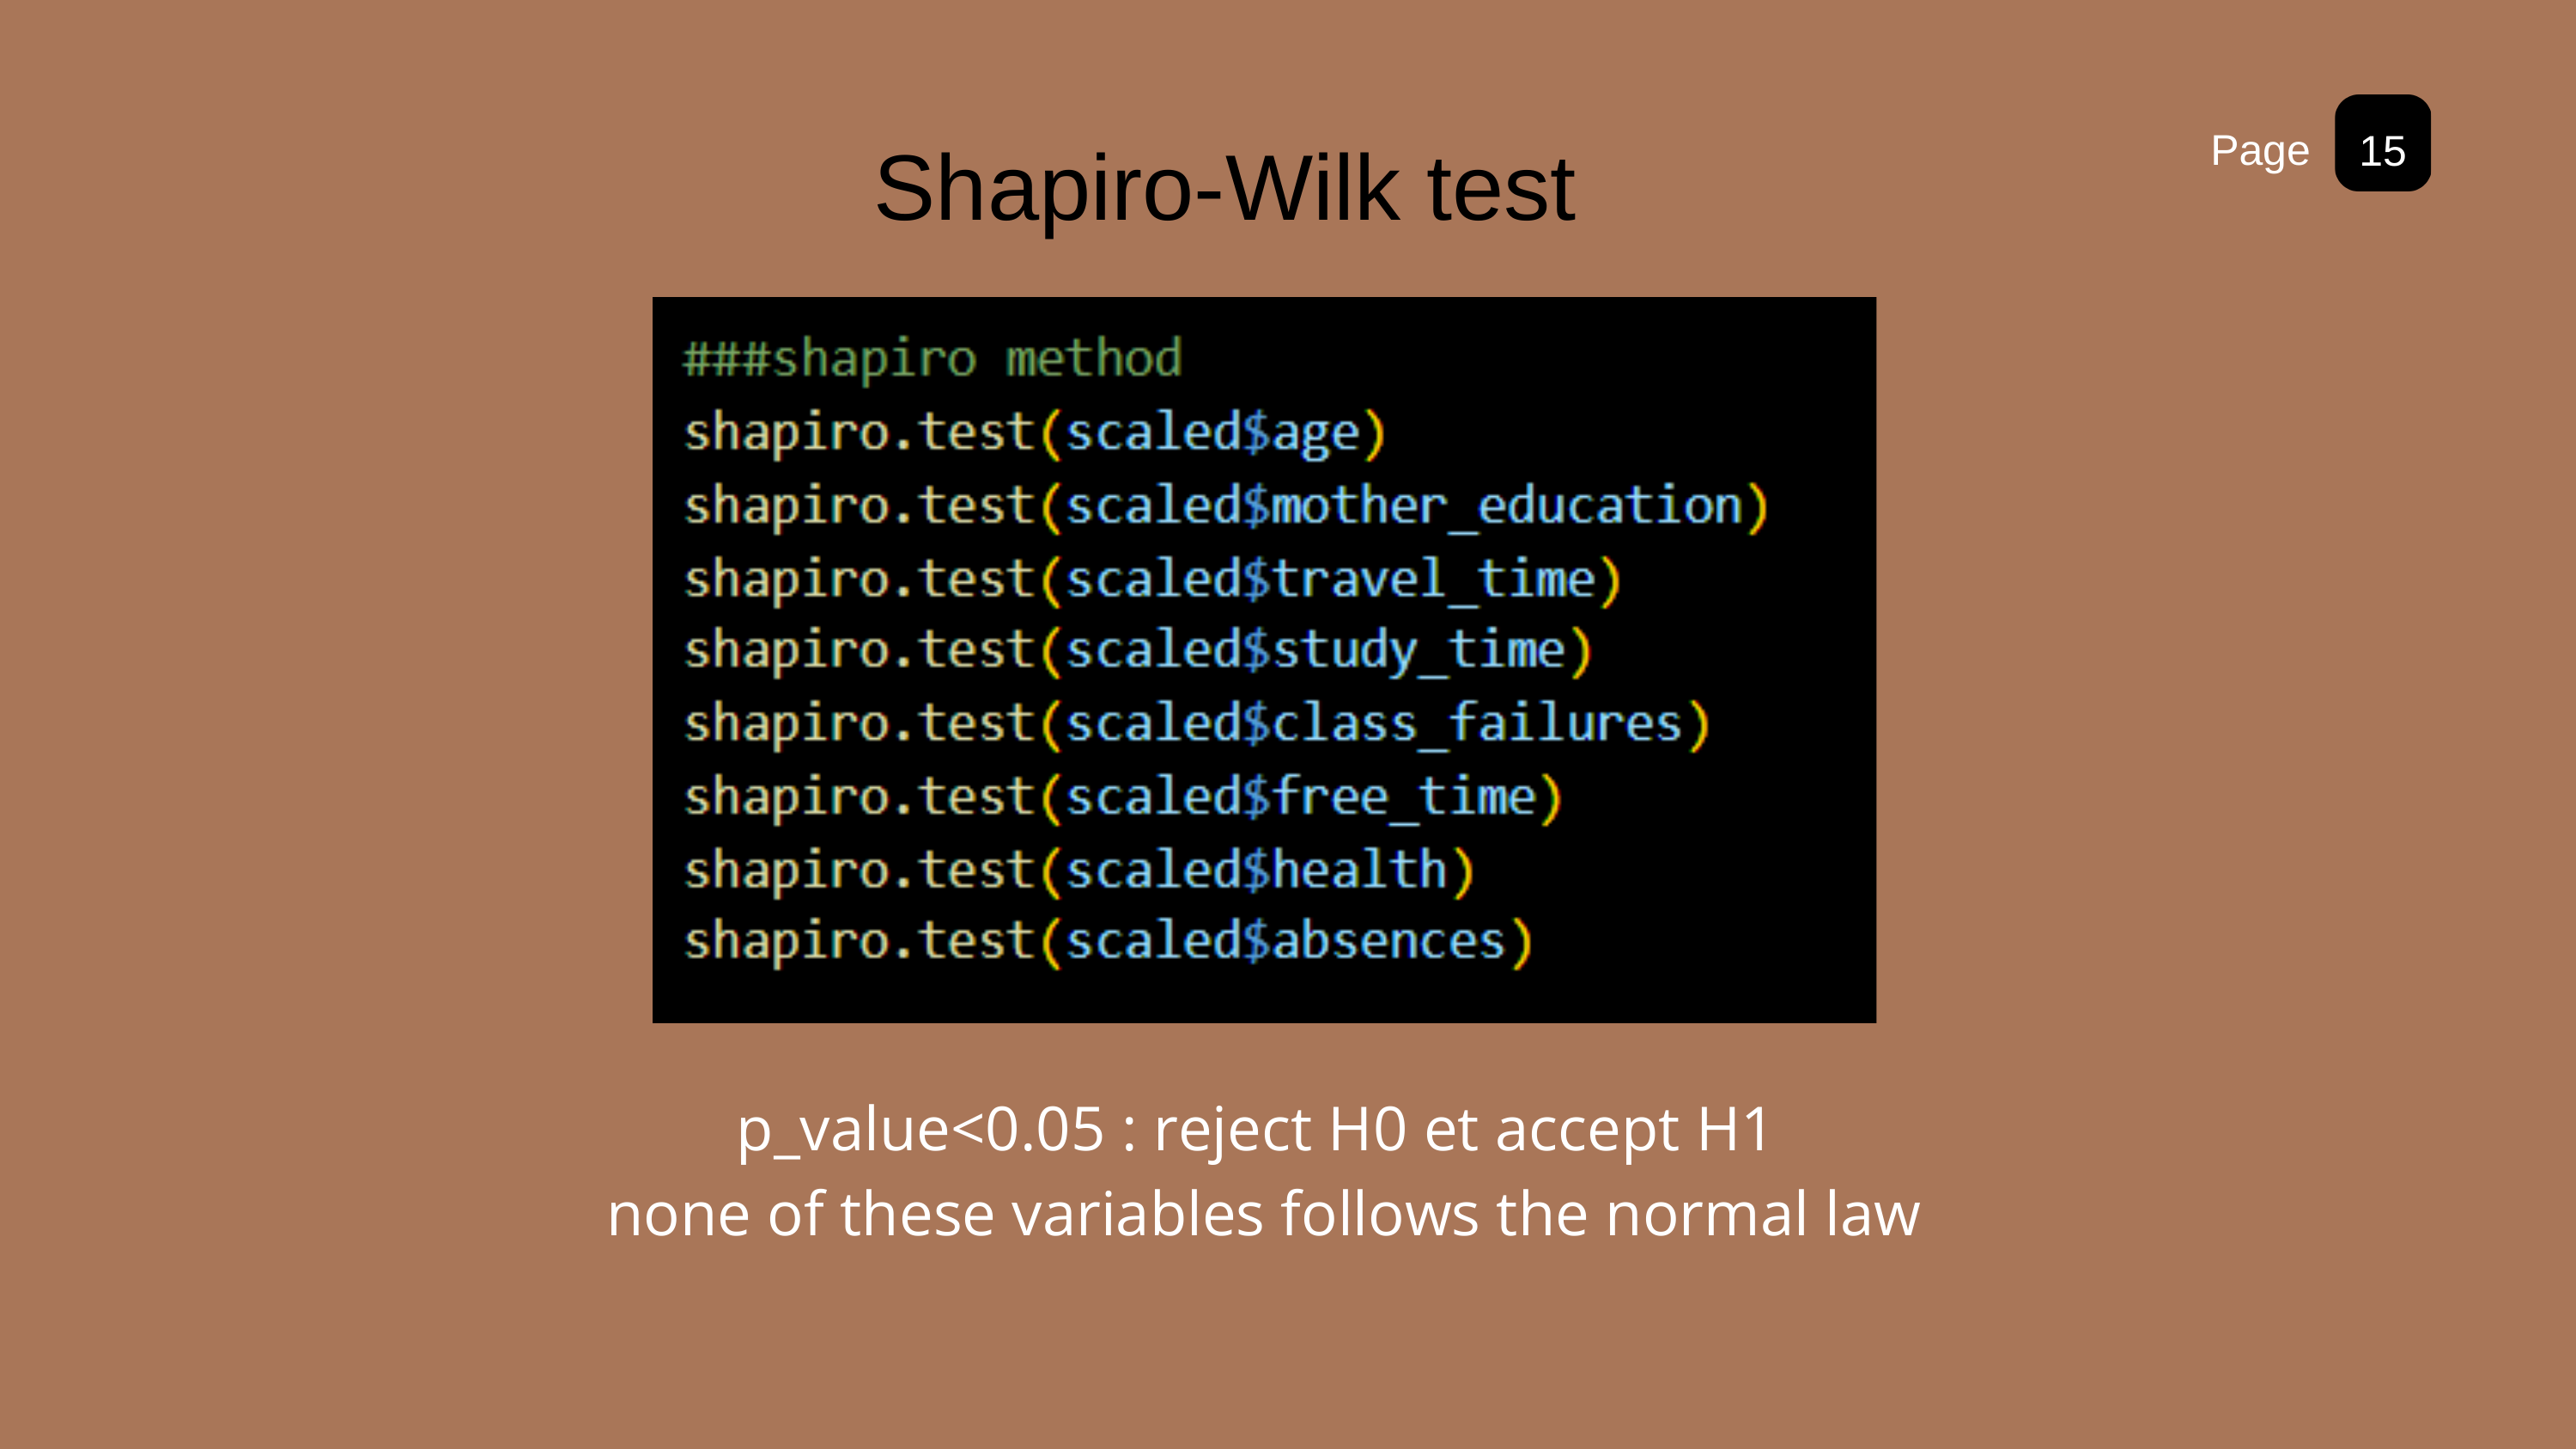

Shapiro-Wilk test
Page
15

p_value<0.05 : reject H0 et accept H1
none of these variables follows the normal law